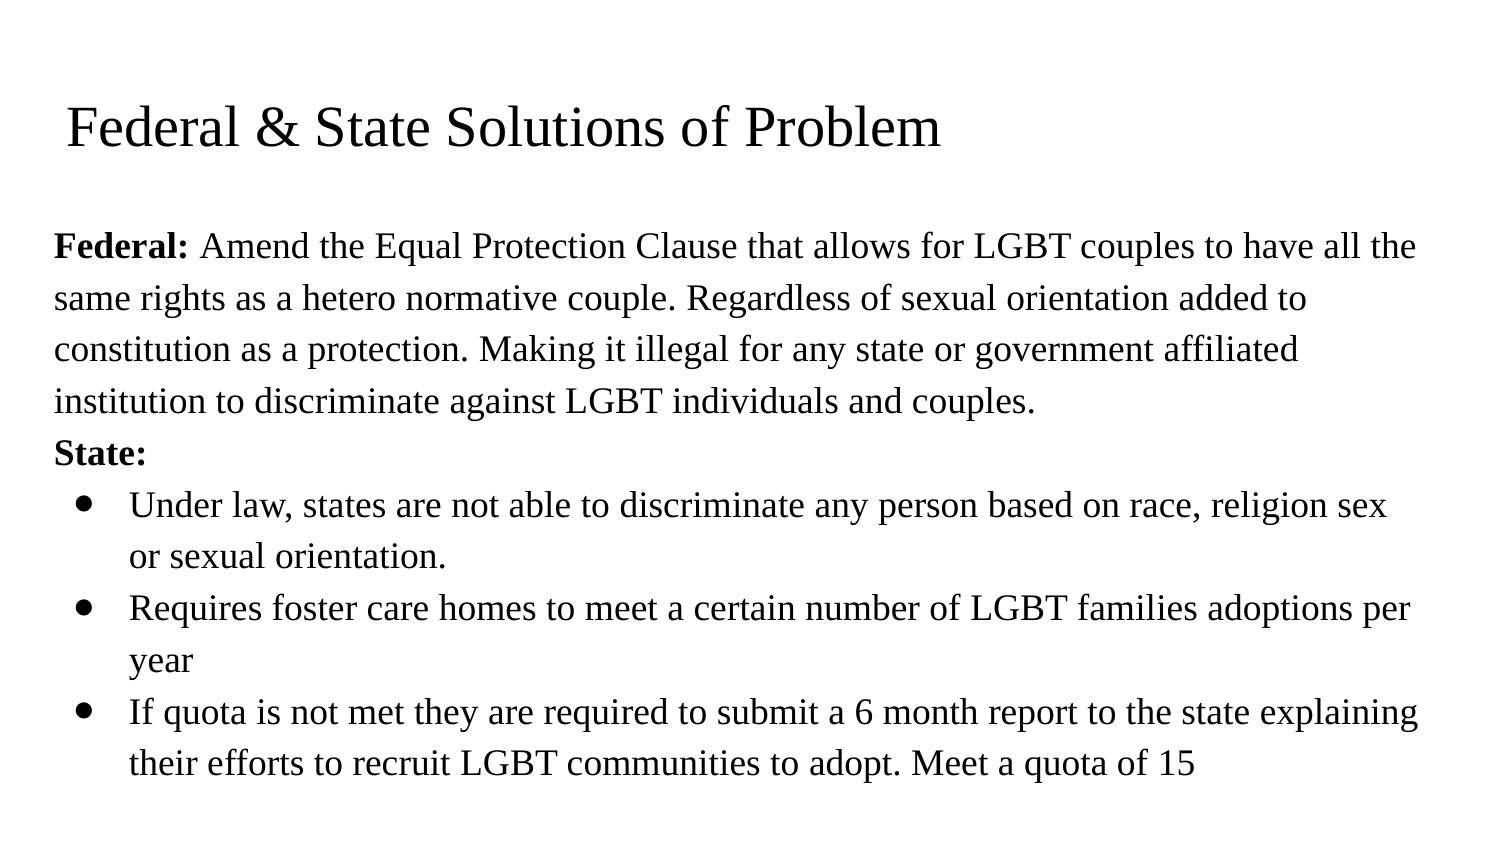

# Federal & State Solutions of Problem
Federal: Amend the Equal Protection Clause that allows for LGBT couples to have all the same rights as a hetero normative couple. Regardless of sexual orientation added to constitution as a protection. Making it illegal for any state or government affiliated institution to discriminate against LGBT individuals and couples.
State:
Under law, states are not able to discriminate any person based on race, religion sex or sexual orientation.
Requires foster care homes to meet a certain number of LGBT families adoptions per year
If quota is not met they are required to submit a 6 month report to the state explaining their efforts to recruit LGBT communities to adopt. Meet a quota of 15